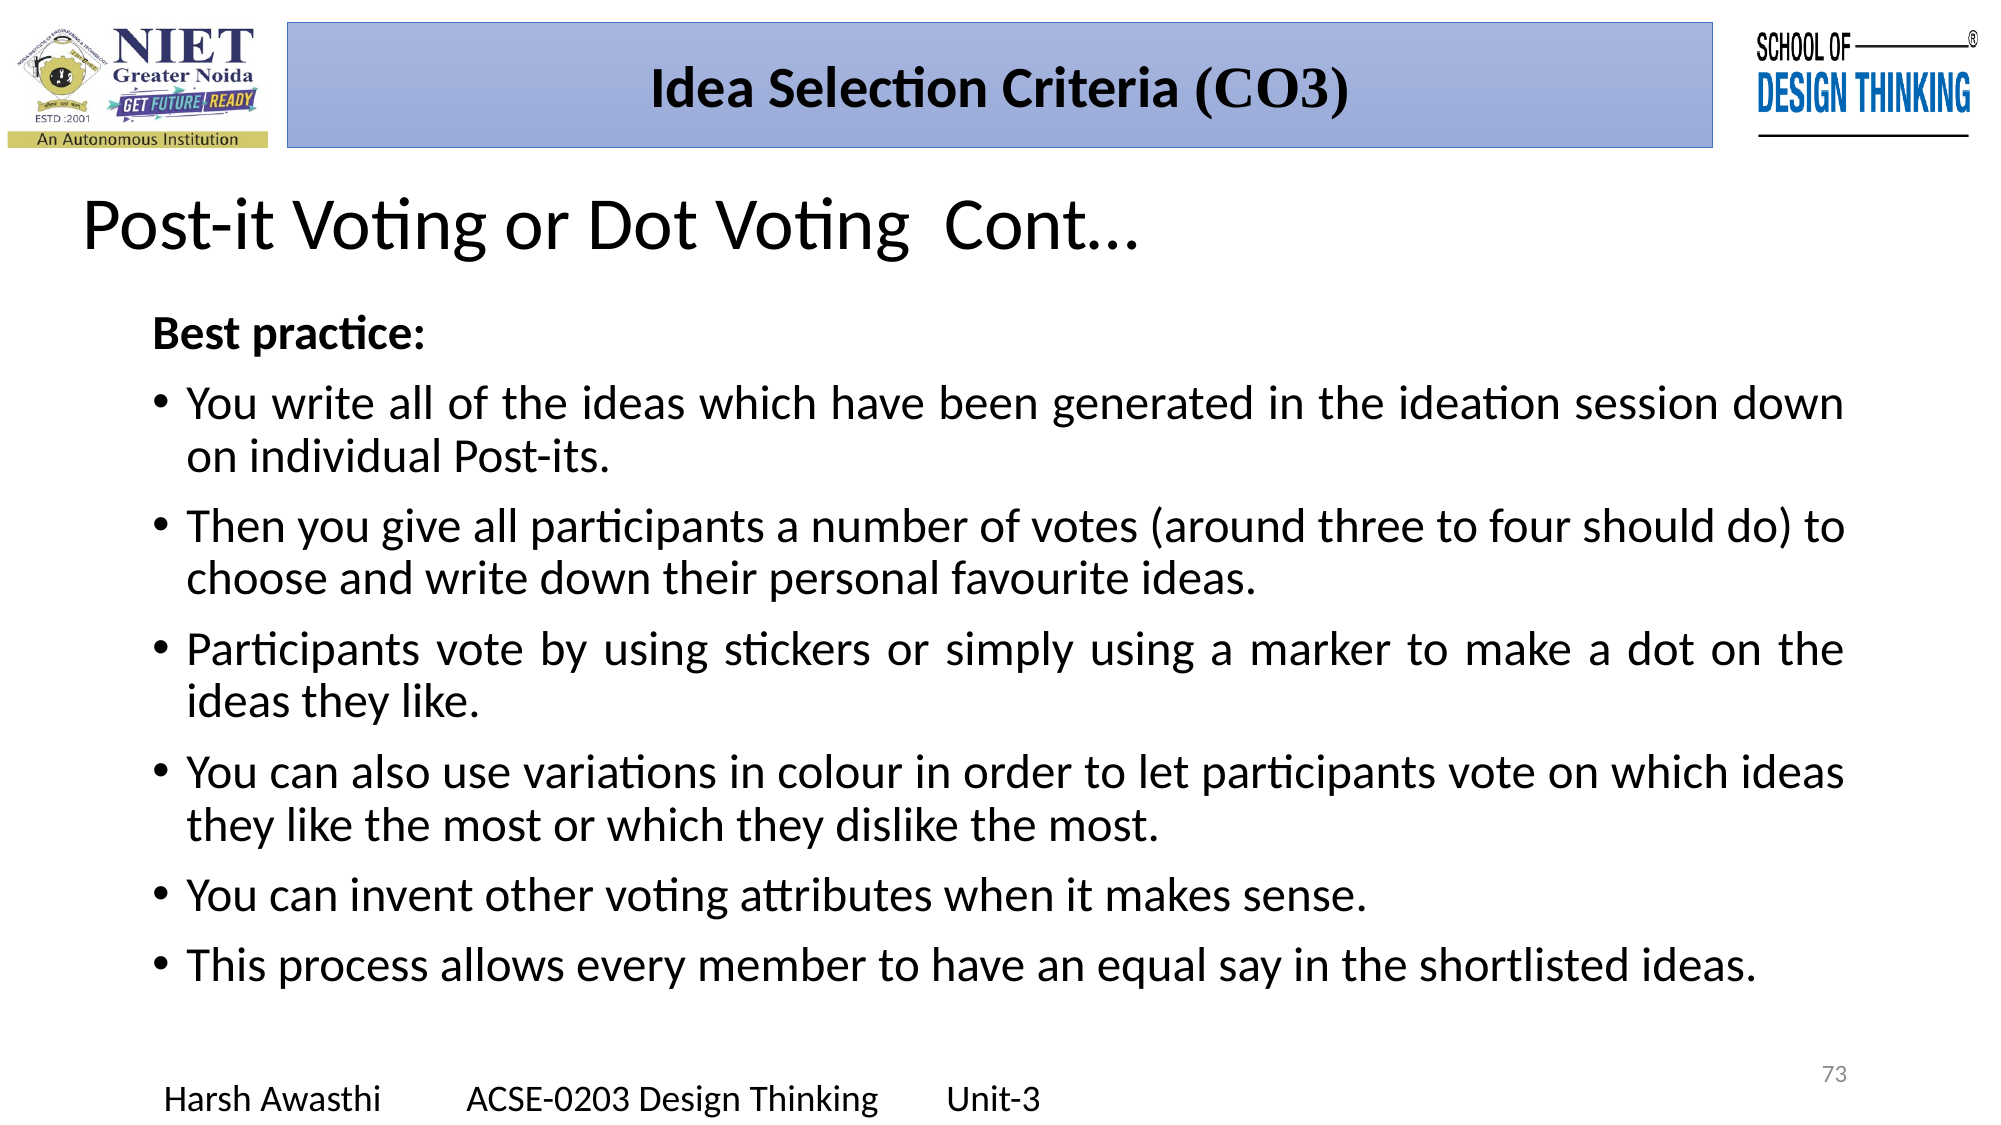

Idea Selection Criteria (CO3)
# Post-it Voting or Dot Voting  Cont…
Best practice:
You write all of the ideas which have been generated in the ideation session down on individual Post-its.
Then you give all participants a number of votes (around three to four should do) to choose and write down their personal favourite ideas.
Participants vote by using stickers or simply using a marker to make a dot on the ideas they like.
You can also use variations in colour in order to let participants vote on which ideas they like the most or which they dislike the most.
You can invent other voting attributes when it makes sense.
This process allows every member to have an equal say in the shortlisted ideas.

73
Harsh Awasthi          ACSE-0203 Design Thinking        Unit-3